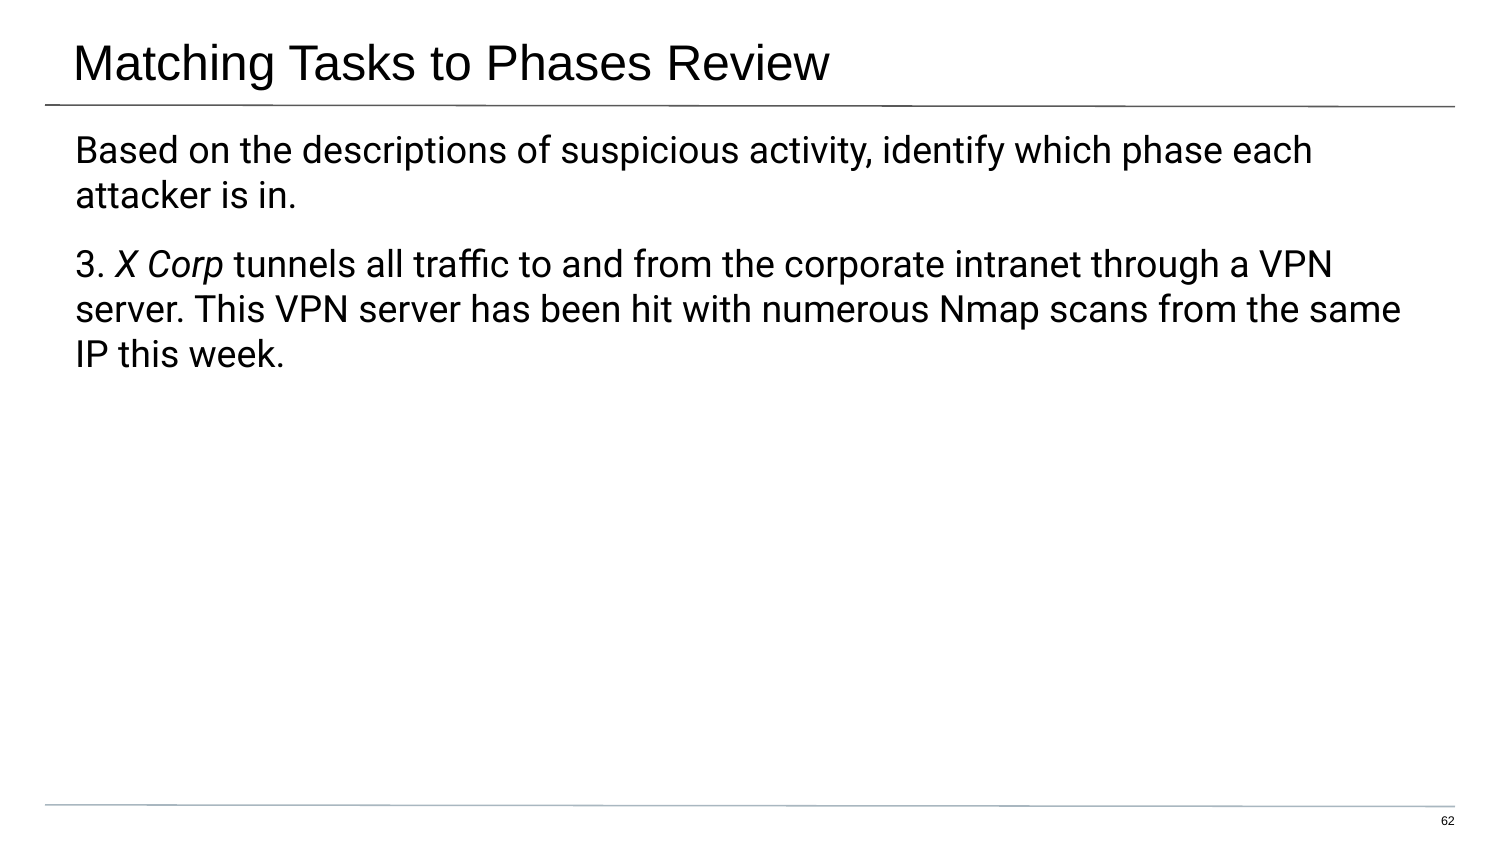

# Matching Tasks to Phases Review
Based on the descriptions of suspicious activity, identify which phase each attacker is in.
3. X Corp tunnels all traffic to and from the corporate intranet through a VPN server. This VPN server has been hit with numerous Nmap scans from the same IP this week.

62